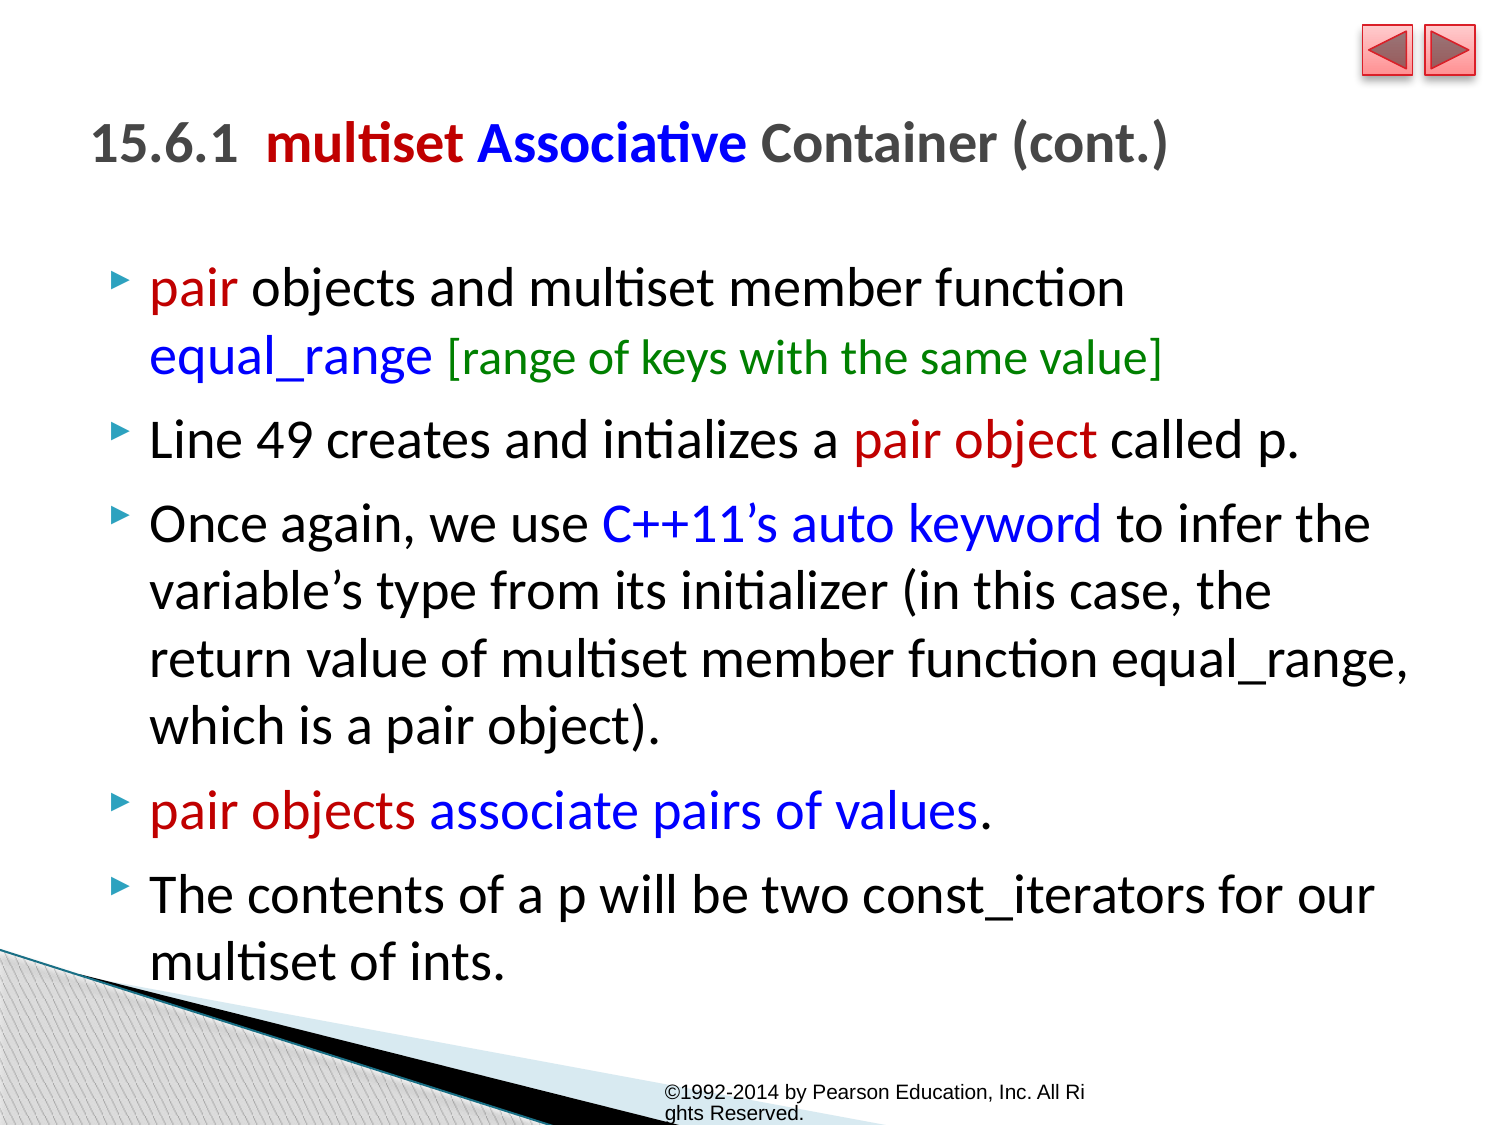

# 15.6.1  multiset Associative Container (cont.)
pair objects and multiset member function equal_range [range of keys with the same value]
Line 49 creates and intializes a pair object called p.
Once again, we use C++11’s auto keyword to infer the variable’s type from its initializer (in this case, the return value of multiset member function equal_range, which is a pair object).
pair objects associate pairs of values.
The contents of a p will be two const_iterators for our multiset of ints.
©1992-2014 by Pearson Education, Inc. All Rights Reserved.